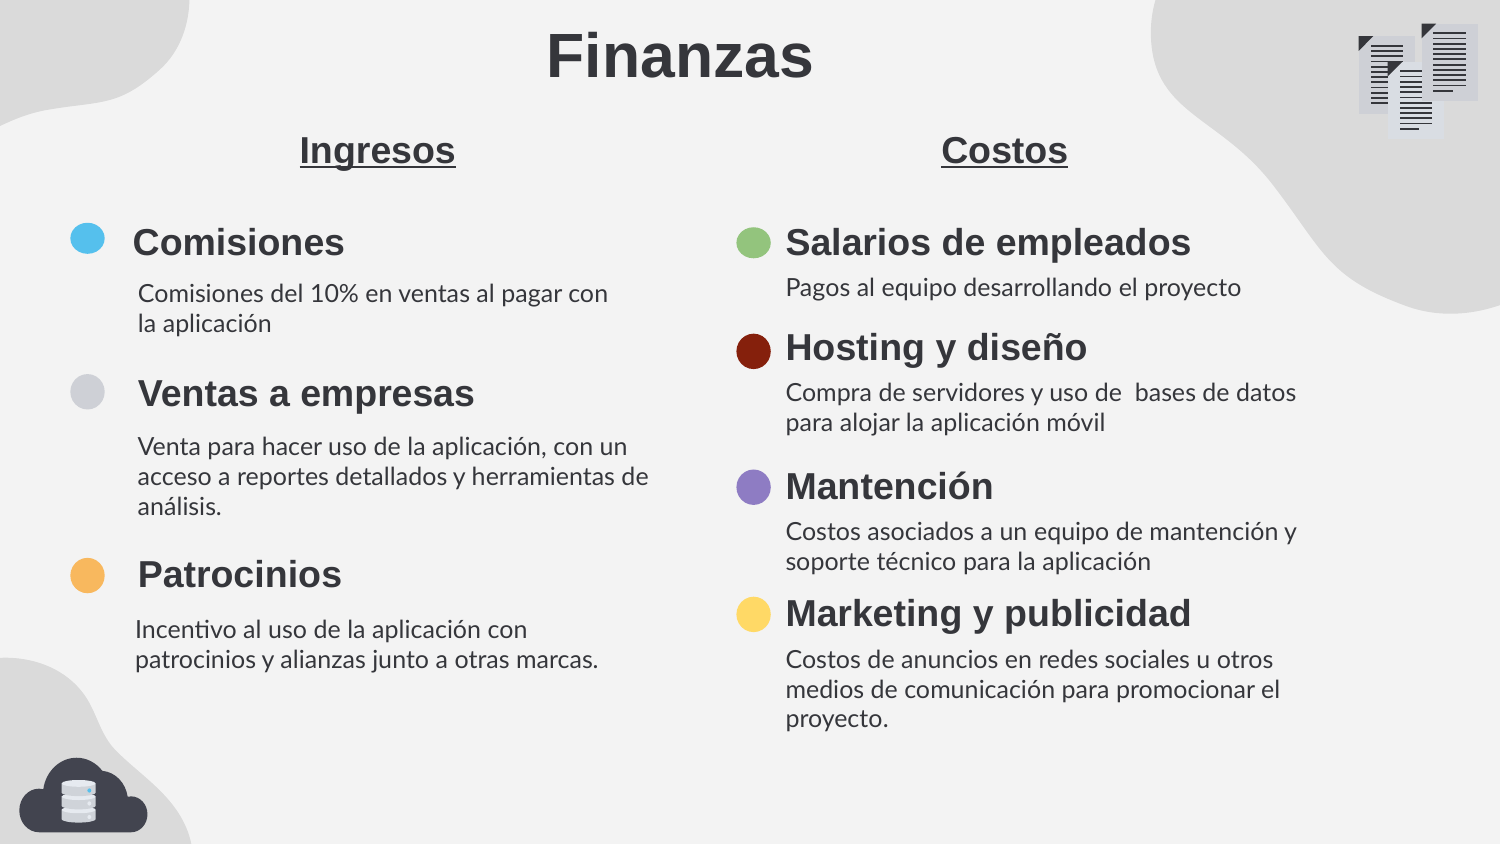

# Finanzas

Costos
Ingresos
Salarios de empleados
Comisiones

Pagos al equipo desarrollando el proyecto
Comisiones del 10% en ventas al pagar con la aplicación
Hosting y diseño

Ventas a empresas
Compra de servidores y uso de  bases de datos para alojar la aplicación móvil

Venta para hacer uso de la aplicación, con un acceso a reportes detallados y herramientas de análisis.
Mantención

Costos asociados a un equipo de mantención y soporte técnico para la aplicación
Patrocinios

Marketing y publicidad

Incentivo al uso de la aplicación con patrocinios y alianzas junto a otras marcas.
Costos de anuncios en redes sociales u otros medios de comunicación para promocionar el proyecto.